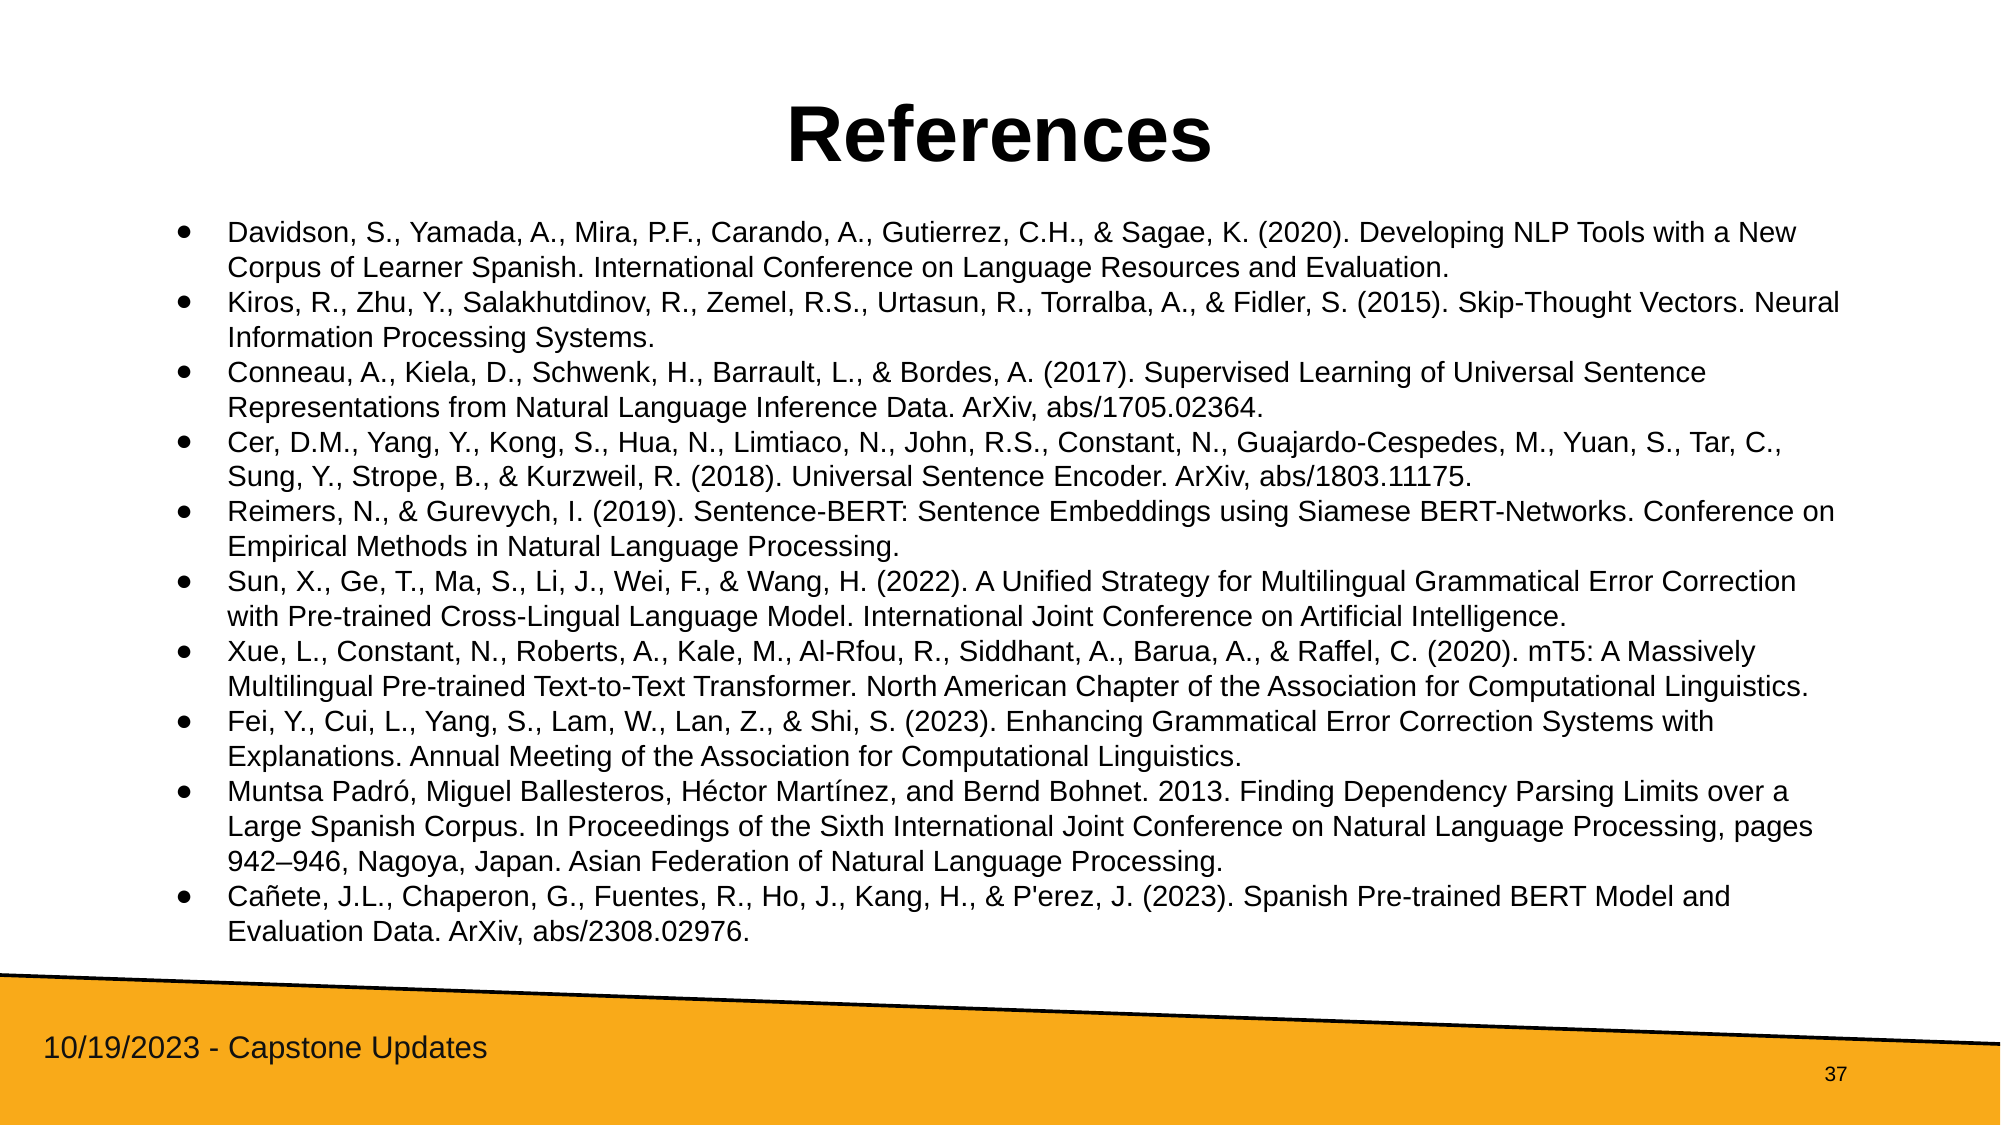

# References
Davidson, S., Yamada, A., Mira, P.F., Carando, A., Gutierrez, C.H., & Sagae, K. (2020). Developing NLP Tools with a New Corpus of Learner Spanish. International Conference on Language Resources and Evaluation.
Kiros, R., Zhu, Y., Salakhutdinov, R., Zemel, R.S., Urtasun, R., Torralba, A., & Fidler, S. (2015). Skip-Thought Vectors. Neural Information Processing Systems.
Conneau, A., Kiela, D., Schwenk, H., Barrault, L., & Bordes, A. (2017). Supervised Learning of Universal Sentence Representations from Natural Language Inference Data. ArXiv, abs/1705.02364.
Cer, D.M., Yang, Y., Kong, S., Hua, N., Limtiaco, N., John, R.S., Constant, N., Guajardo-Cespedes, M., Yuan, S., Tar, C., Sung, Y., Strope, B., & Kurzweil, R. (2018). Universal Sentence Encoder. ArXiv, abs/1803.11175.
Reimers, N., & Gurevych, I. (2019). Sentence-BERT: Sentence Embeddings using Siamese BERT-Networks. Conference on Empirical Methods in Natural Language Processing.
Sun, X., Ge, T., Ma, S., Li, J., Wei, F., & Wang, H. (2022). A Unified Strategy for Multilingual Grammatical Error Correction with Pre-trained Cross-Lingual Language Model. International Joint Conference on Artificial Intelligence.
Xue, L., Constant, N., Roberts, A., Kale, M., Al-Rfou, R., Siddhant, A., Barua, A., & Raffel, C. (2020). mT5: A Massively Multilingual Pre-trained Text-to-Text Transformer. North American Chapter of the Association for Computational Linguistics.
Fei, Y., Cui, L., Yang, S., Lam, W., Lan, Z., & Shi, S. (2023). Enhancing Grammatical Error Correction Systems with Explanations. Annual Meeting of the Association for Computational Linguistics.
Muntsa Padró, Miguel Ballesteros, Héctor Martínez, and Bernd Bohnet. 2013. Finding Dependency Parsing Limits over a Large Spanish Corpus. In Proceedings of the Sixth International Joint Conference on Natural Language Processing, pages 942–946, Nagoya, Japan. Asian Federation of Natural Language Processing.
Cañete, J.L., Chaperon, G., Fuentes, R., Ho, J., Kang, H., & P'erez, J. (2023). Spanish Pre-trained BERT Model and Evaluation Data. ArXiv, abs/2308.02976.
10/19/2023 - Capstone Updates
37